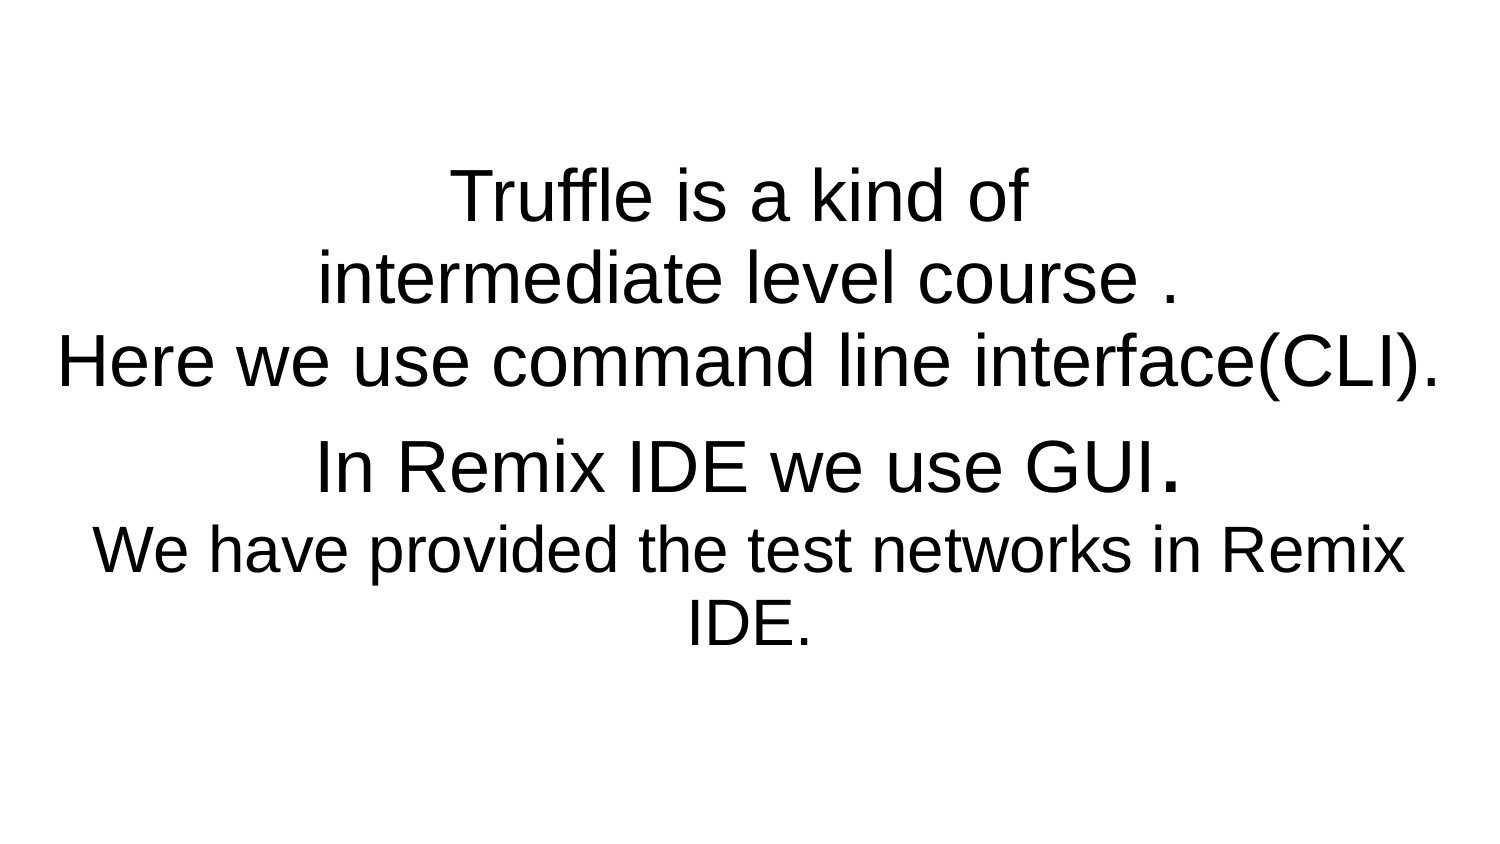

# Truffle is a kind of
intermediate level course .
Here we use command line interface(CLI).
In Remix IDE we use GUI.
We have provided the test networks in Remix IDE.